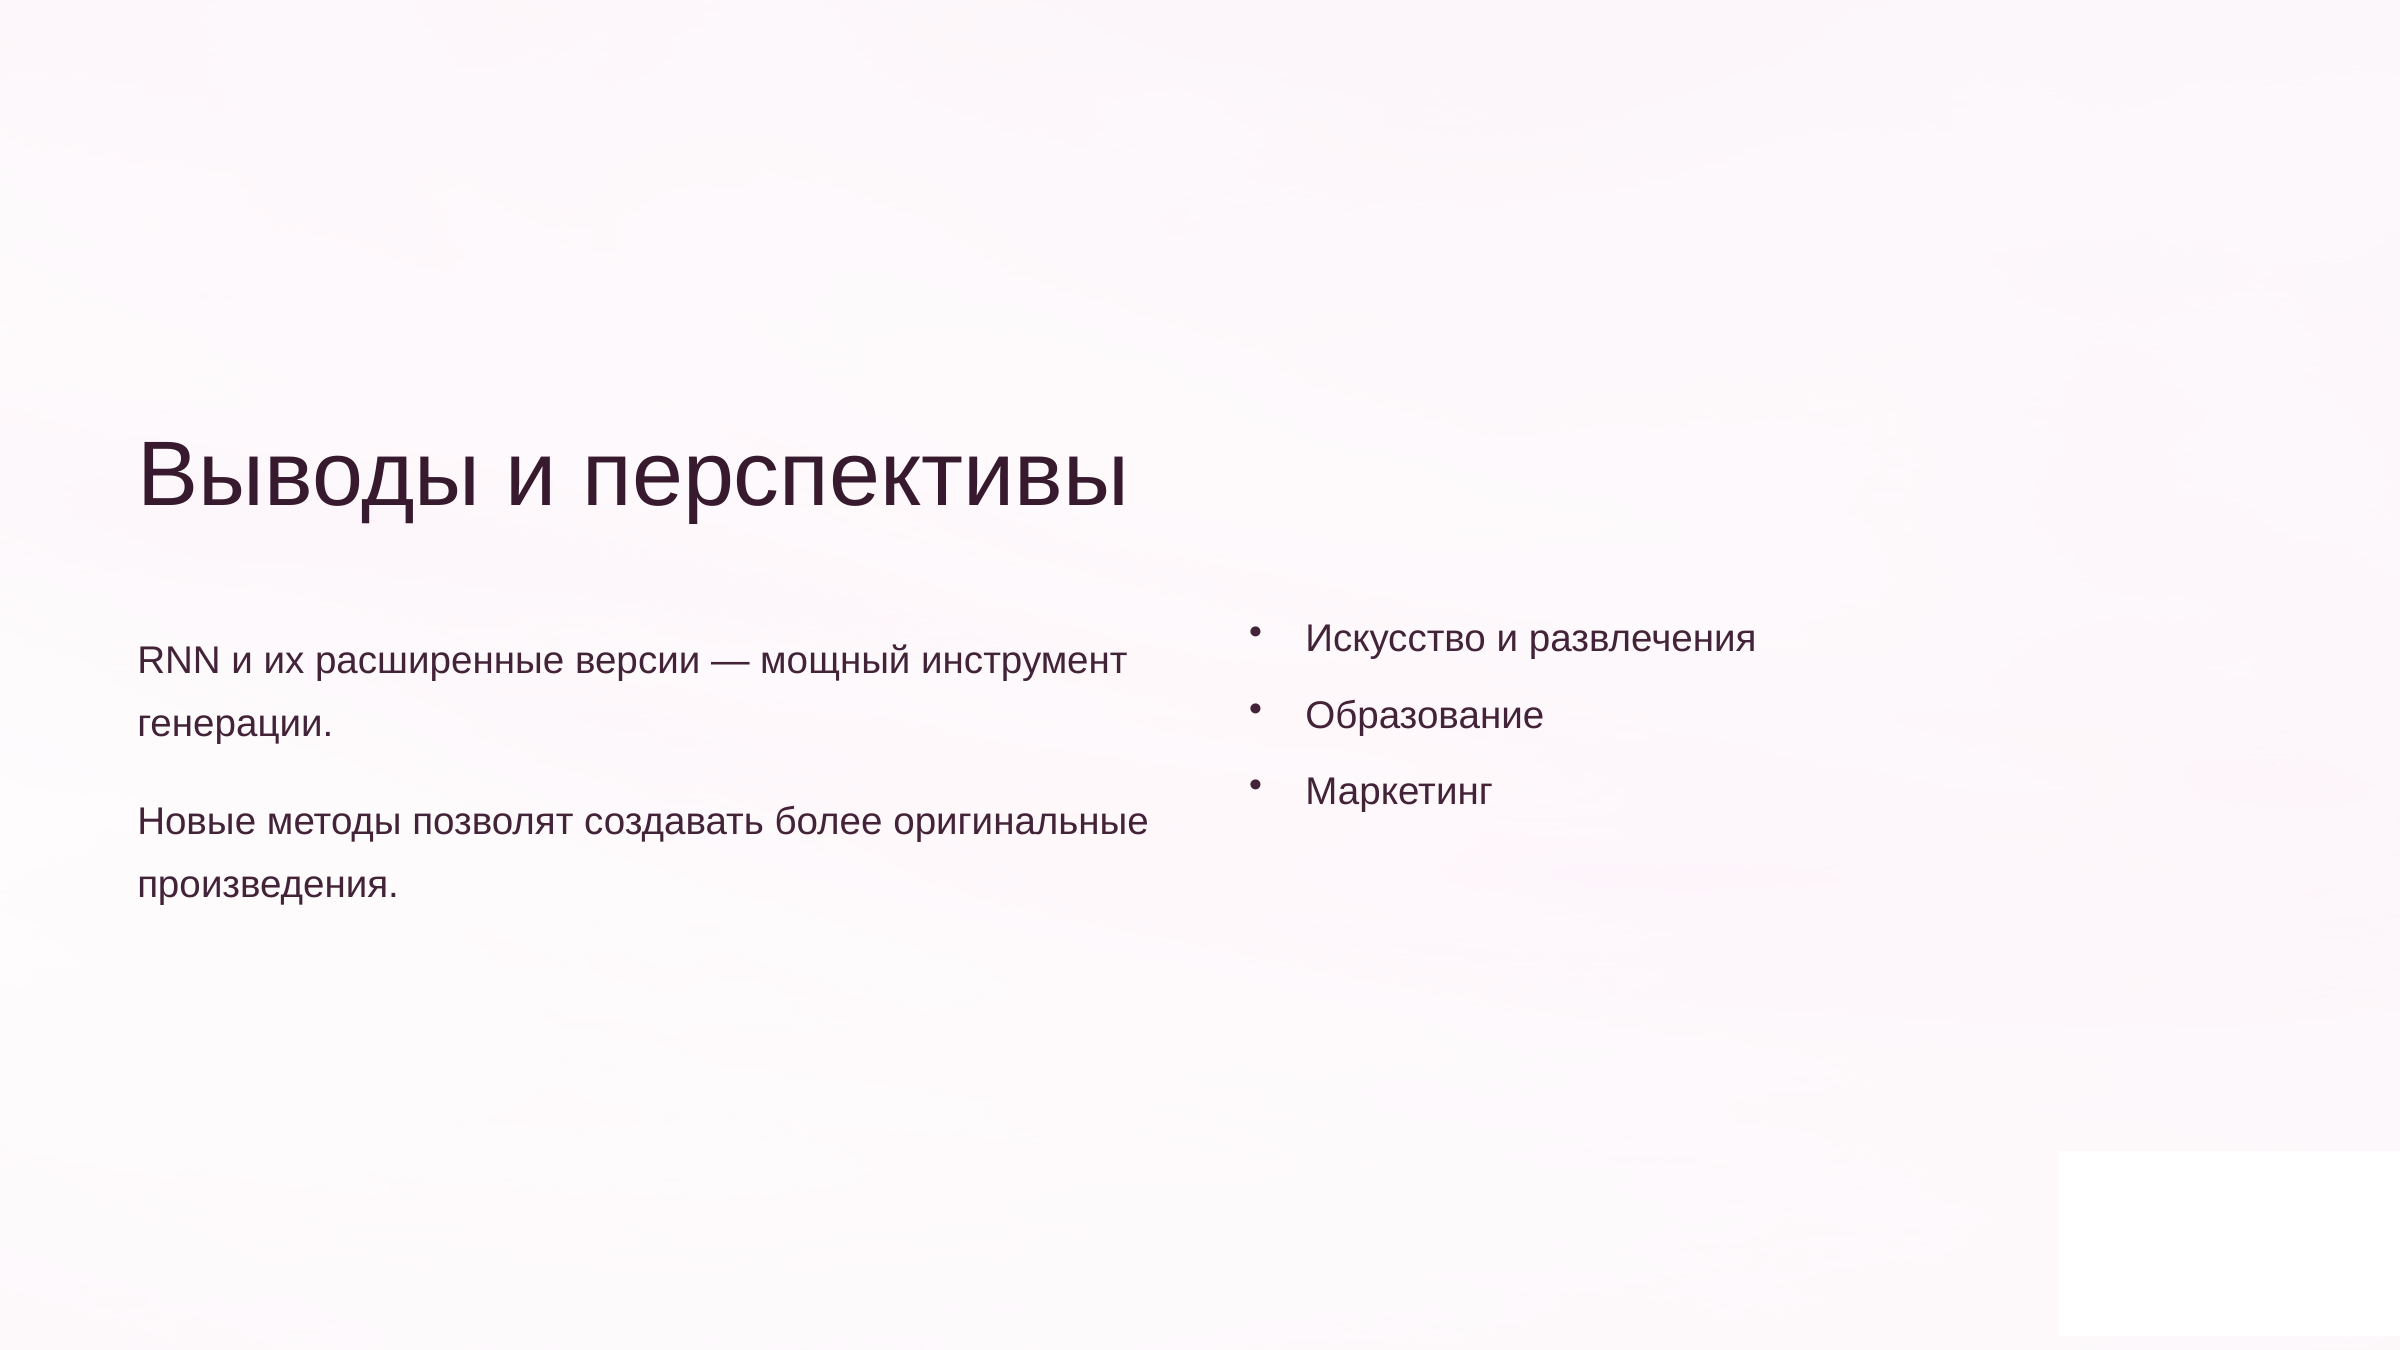

Выводы и перспективы
Искусство и развлечения
RNN и их расширенные версии — мощный инструмент генерации.
Образование
Маркетинг
Новые методы позволят создавать более оригинальные произведения.